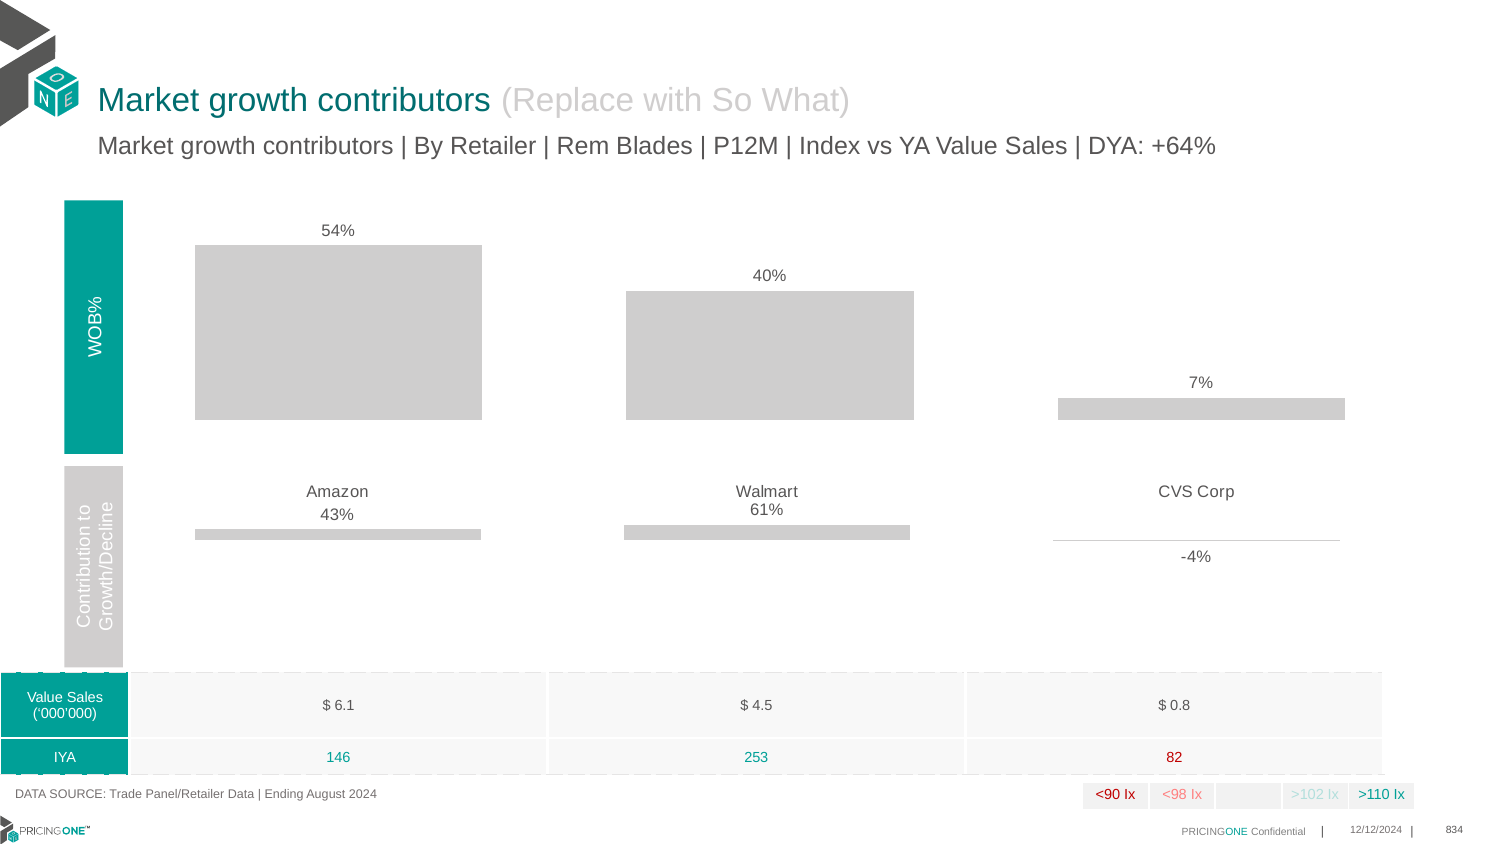

# Market growth contributors (Replace with So What)
Market growth contributors | By Retailer | Rem Blades | P12M | Index vs YA Value Sales | DYA: +64%

### Chart

| Category | WoB % |
|---|---|
| Amazon | 0.5351017519751813 |
| Walmart | 0.39578861856287334 |
| CVS Corp | 0.0691096294619454 |
WOB%

### Chart

| Category | Growth Contribution |
|---|---|
| Amazon | 0.42799660280359053 |
| Walmart | 0.611576895450377 |
| CVS Corp | -0.03957349825396754 |
Contribution to Growth/Decline
| Value Sales (‘000’000) | $ 6.1 | $ 4.5 | $ 0.8 |
| --- | --- | --- | --- |
| IYA | 146 | 253 | 82 |
DATA SOURCE: Trade Panel/Retailer Data | Ending August 2024
| <90 Ix | <98 Ix |  | >102 Ix | >110 Ix |
| --- | --- | --- | --- | --- |

12/12/2024
834